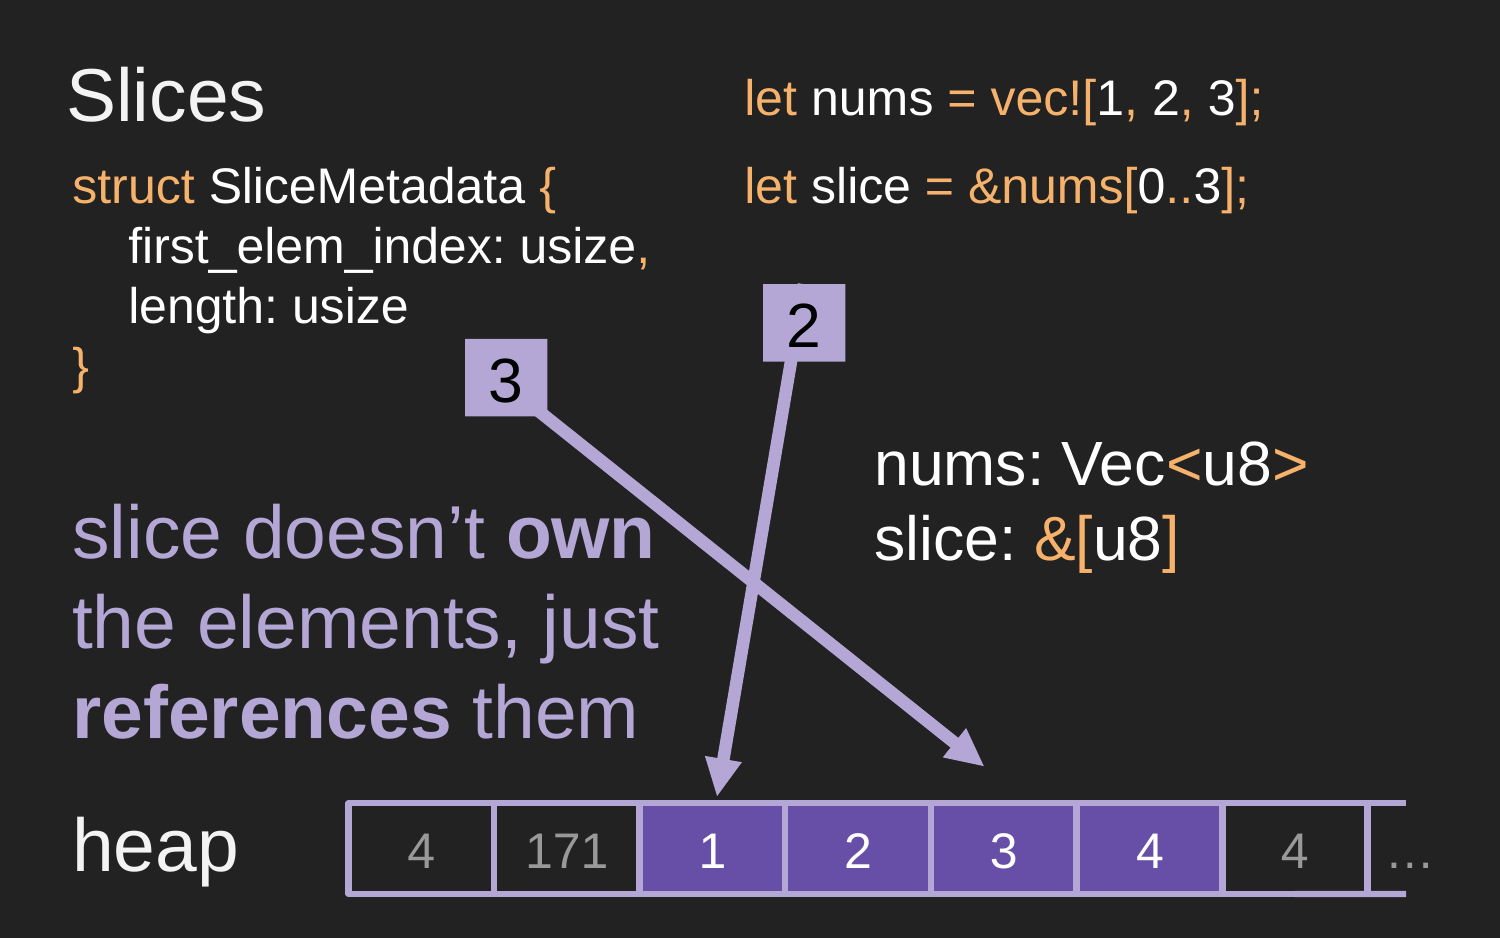

Slices
let nums = vec![1, 2, 3];
struct SliceMetadata {
    first_elem_index: usize,
    length: usize
}
let slice = &nums[0..3];
2
3
nums: Vec<u8>
slice: &[u8]
slice doesn’t own
the elements, just
references them
heap
4
171
1
2
3
4
4
…